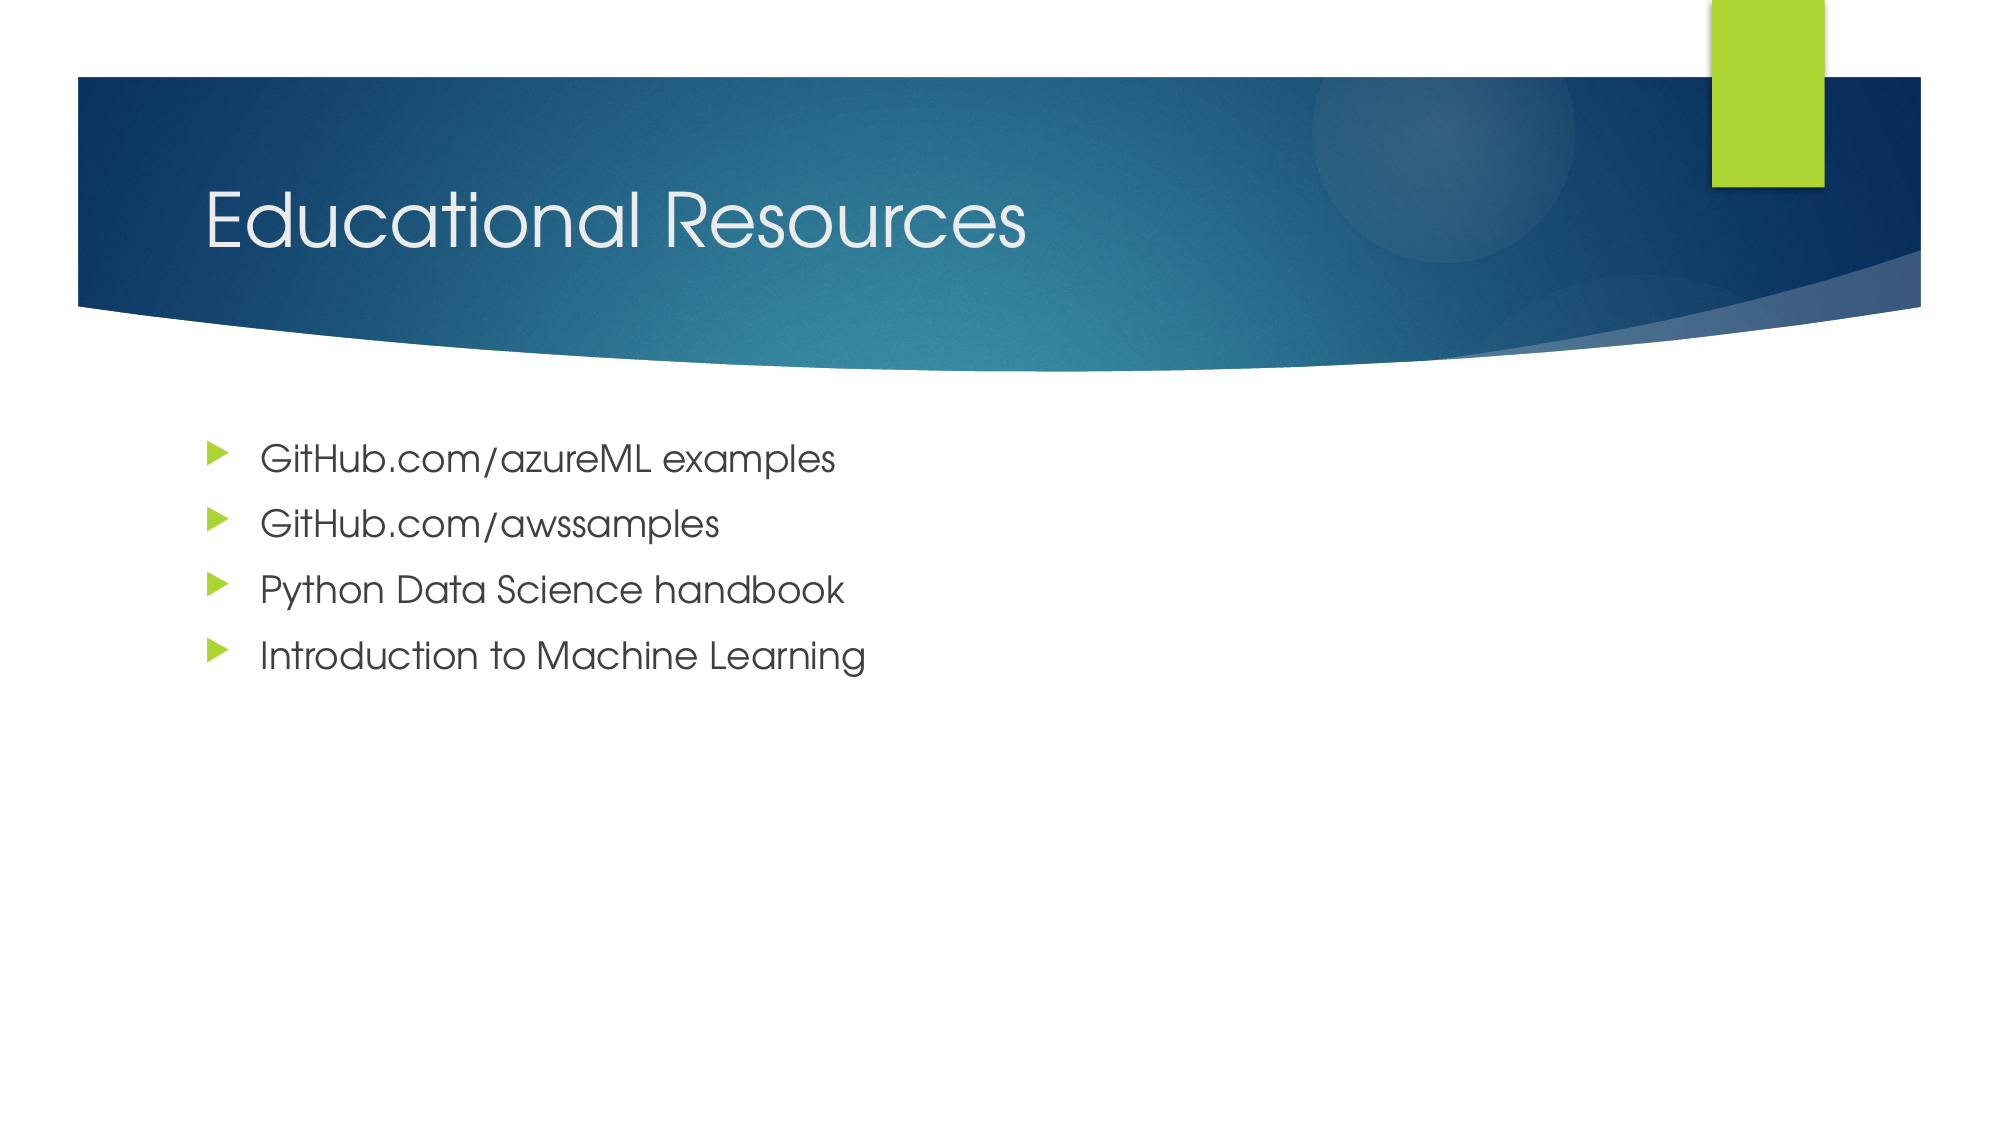

# Educational Resources
GitHub.com/azureML examples
GitHub.com/awssamples
Python Data Science handbook
Introduction to Machine Learning